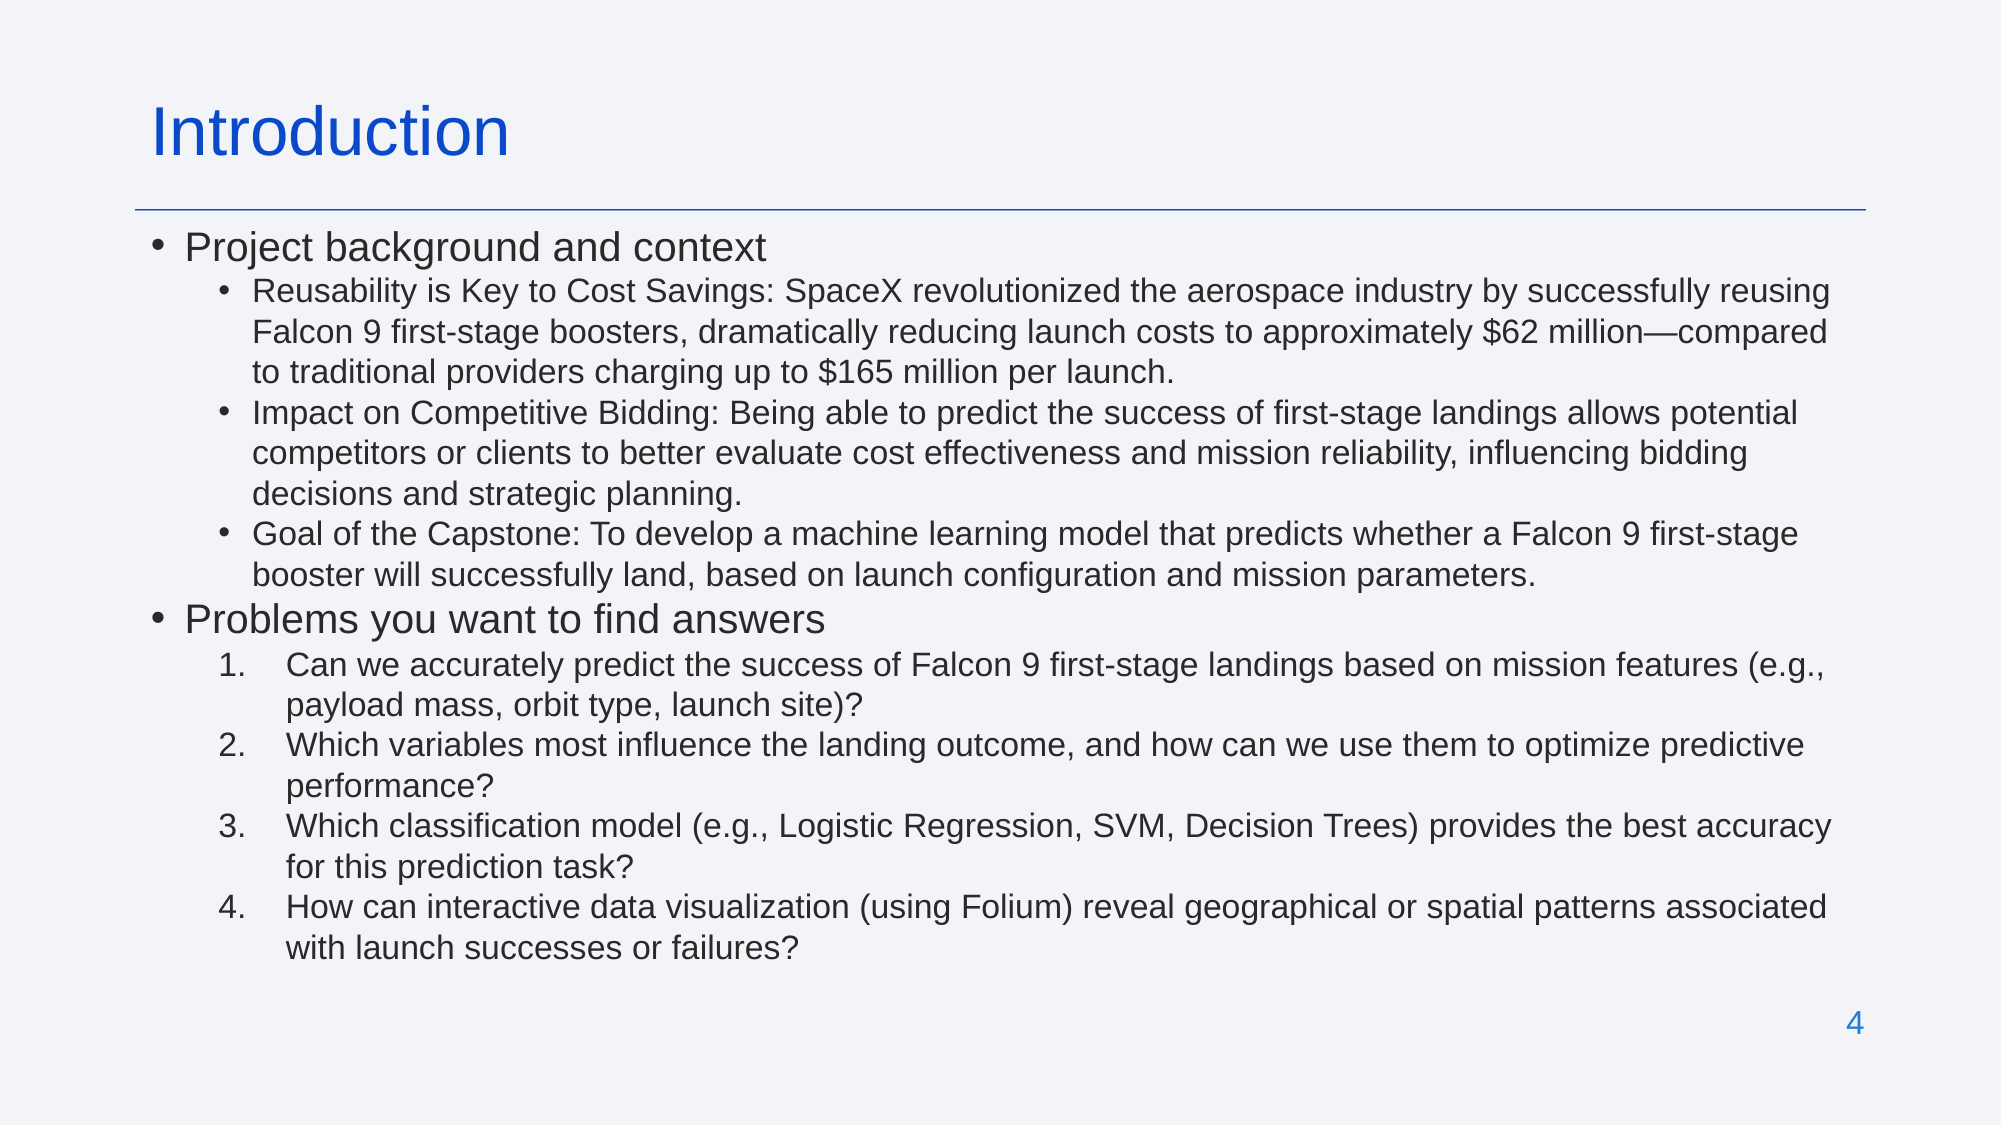

Introduction
Project background and context
Reusability is Key to Cost Savings: SpaceX revolutionized the aerospace industry by successfully reusing Falcon 9 first-stage boosters, dramatically reducing launch costs to approximately $62 million—compared to traditional providers charging up to $165 million per launch.
Impact on Competitive Bidding: Being able to predict the success of first-stage landings allows potential competitors or clients to better evaluate cost effectiveness and mission reliability, influencing bidding decisions and strategic planning.
Goal of the Capstone: To develop a machine learning model that predicts whether a Falcon 9 first-stage booster will successfully land, based on launch configuration and mission parameters.
Problems you want to find answers
Can we accurately predict the success of Falcon 9 first-stage landings based on mission features (e.g., payload mass, orbit type, launch site)?
Which variables most influence the landing outcome, and how can we use them to optimize predictive performance?
Which classification model (e.g., Logistic Regression, SVM, Decision Trees) provides the best accuracy for this prediction task?
How can interactive data visualization (using Folium) reveal geographical or spatial patterns associated with launch successes or failures?
4